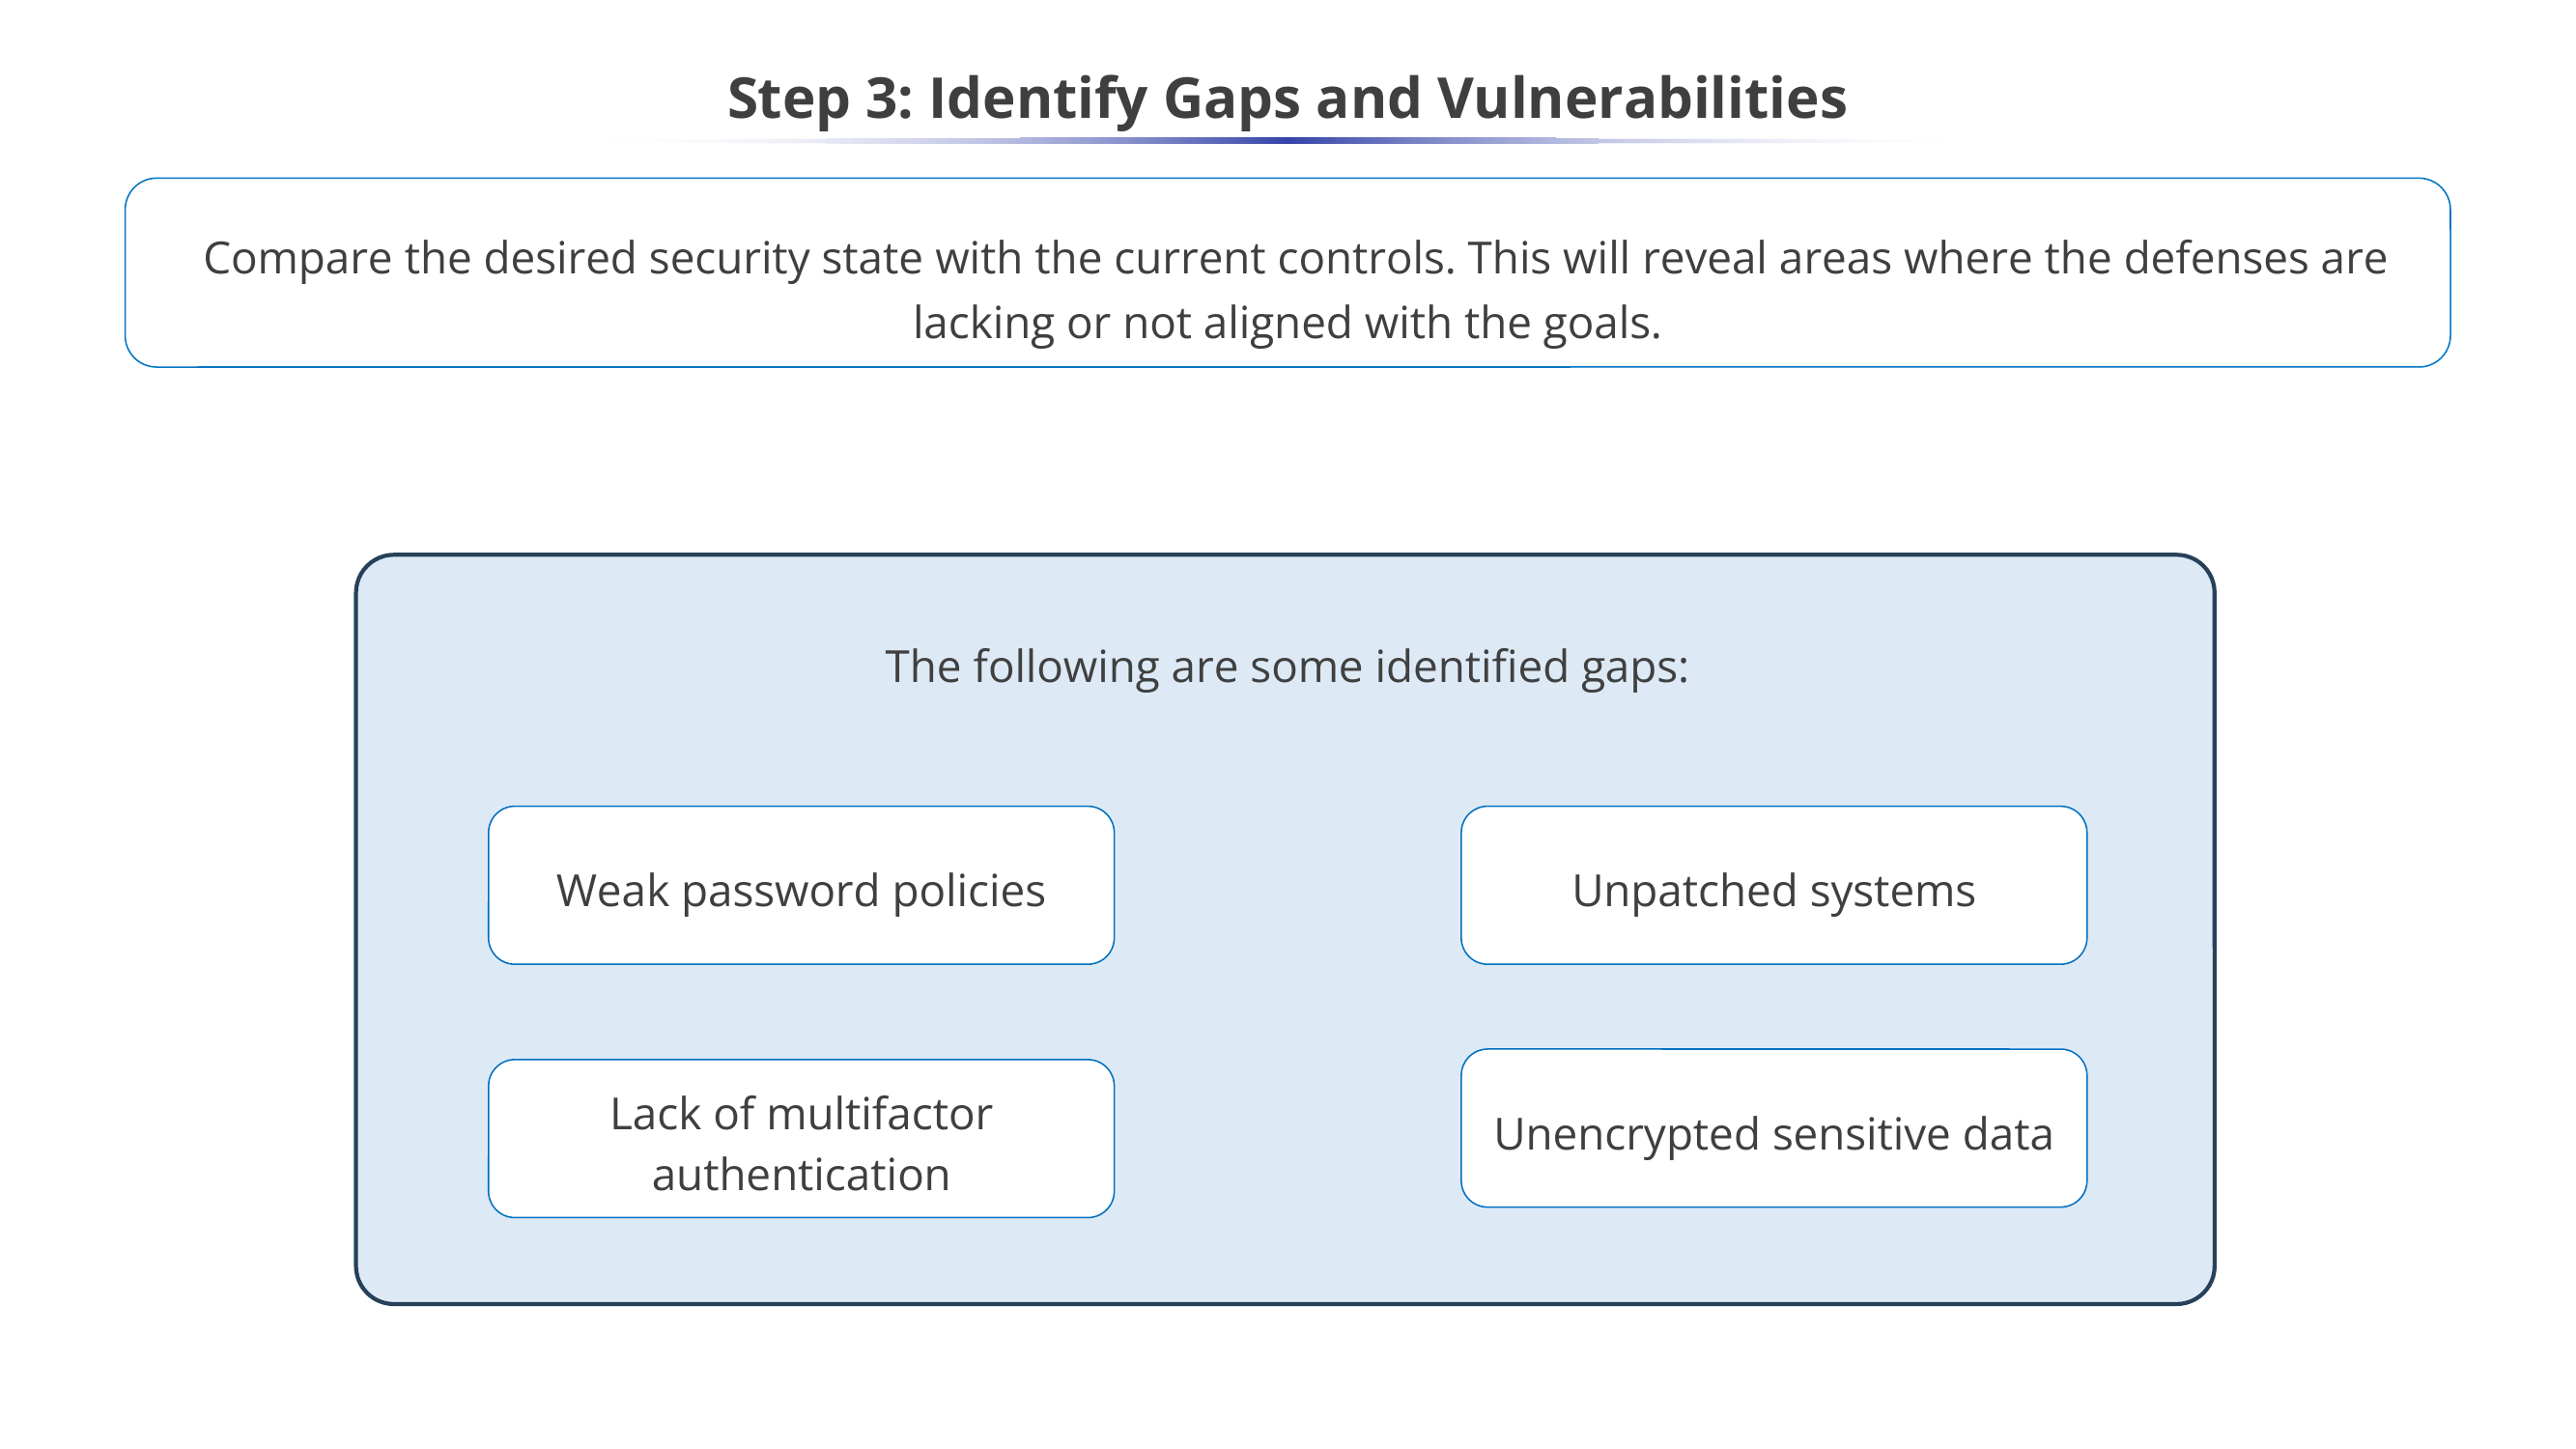

# Step 3: Identify Gaps and Vulnerabilities

 Compare the desired security state with the current controls. This will reveal areas where the defenses are lacking or not aligned with the goals.

The following are some identified gaps:
Weak password policies
Unpatched systems
Unencrypted sensitive data
Lack of multifactor authentication